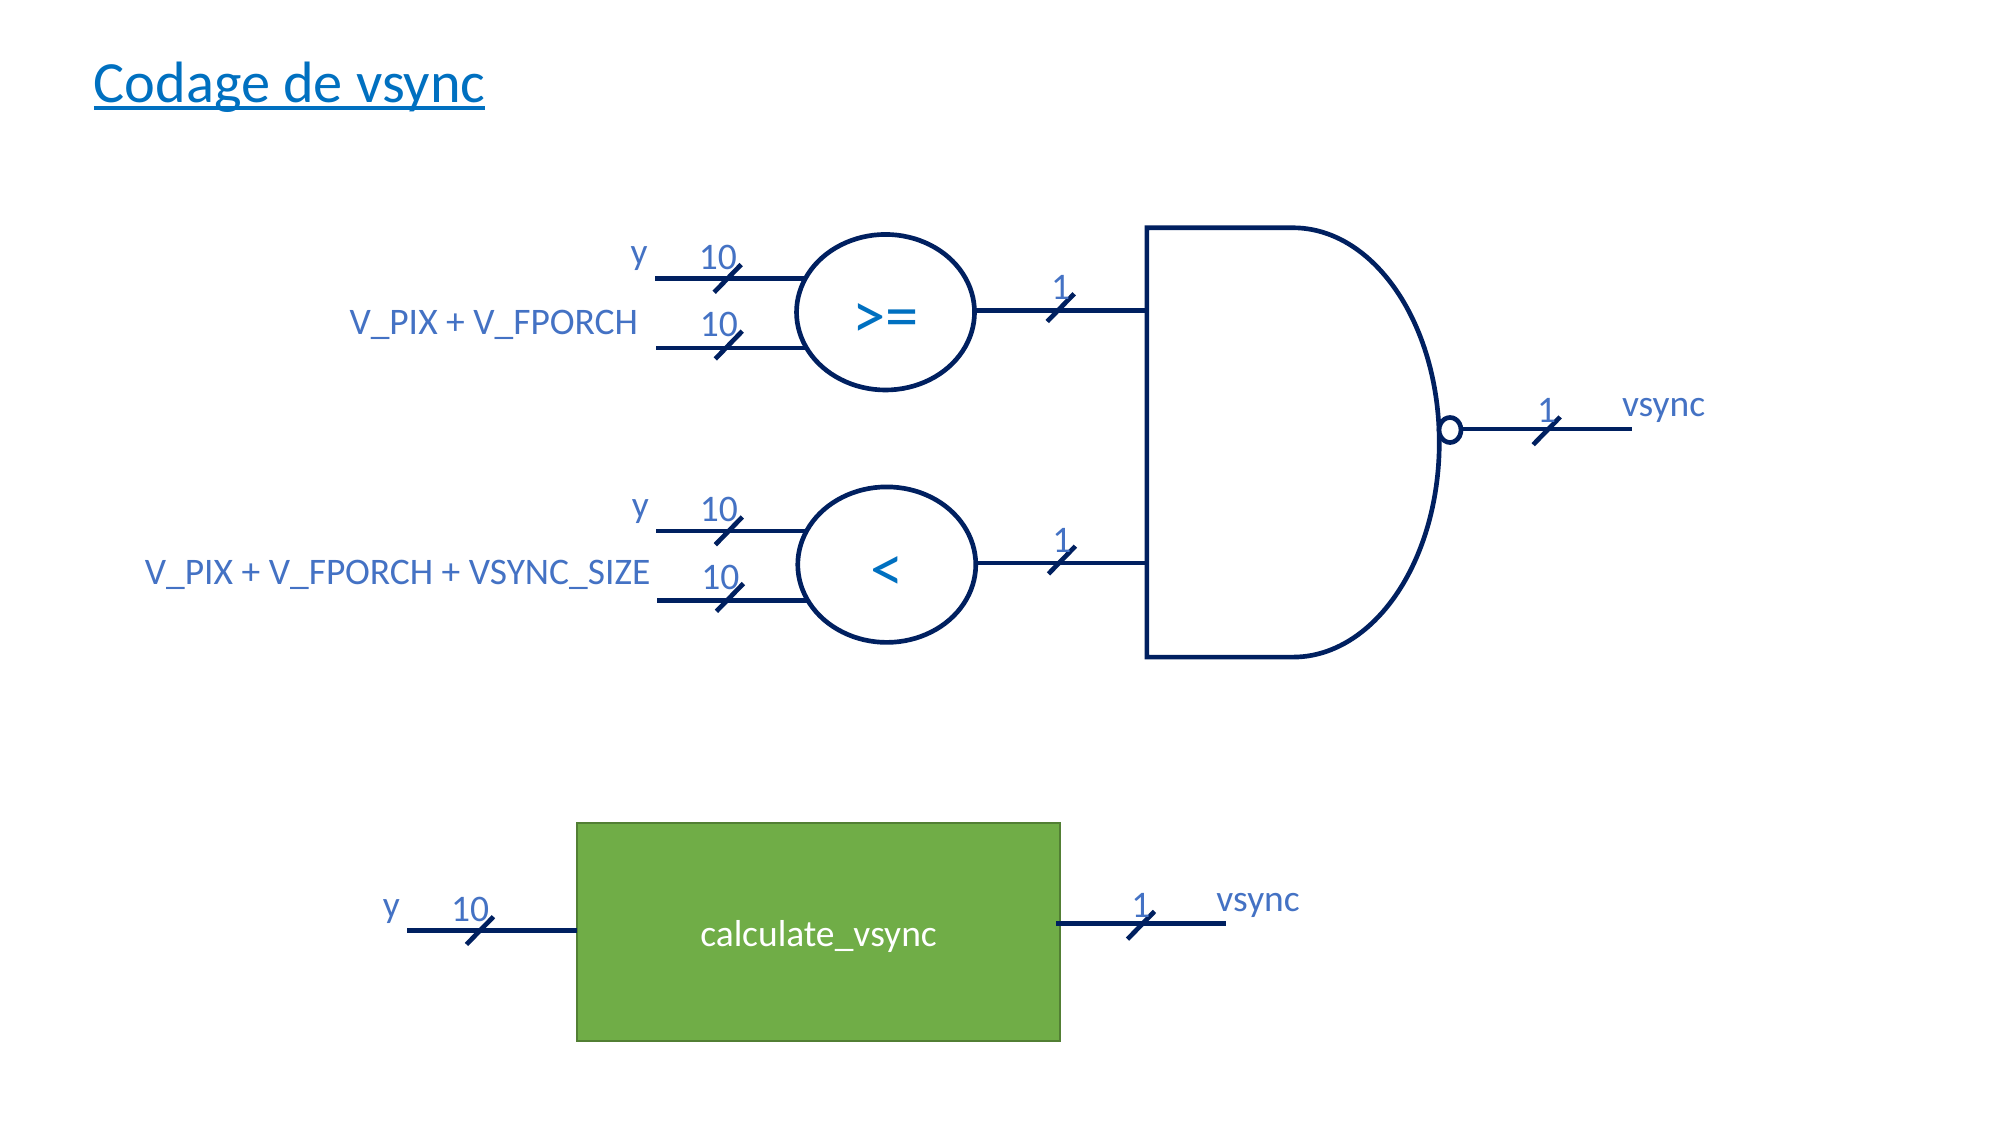

Codage de vsync
y
10

>=
1
V_PIX + V_FPORCH
10
vsync
1

y
10
<
1
V_PIX + V_FPORCH + VSYNC_SIZE
10
calculate_vsync
vsync
y
1
10